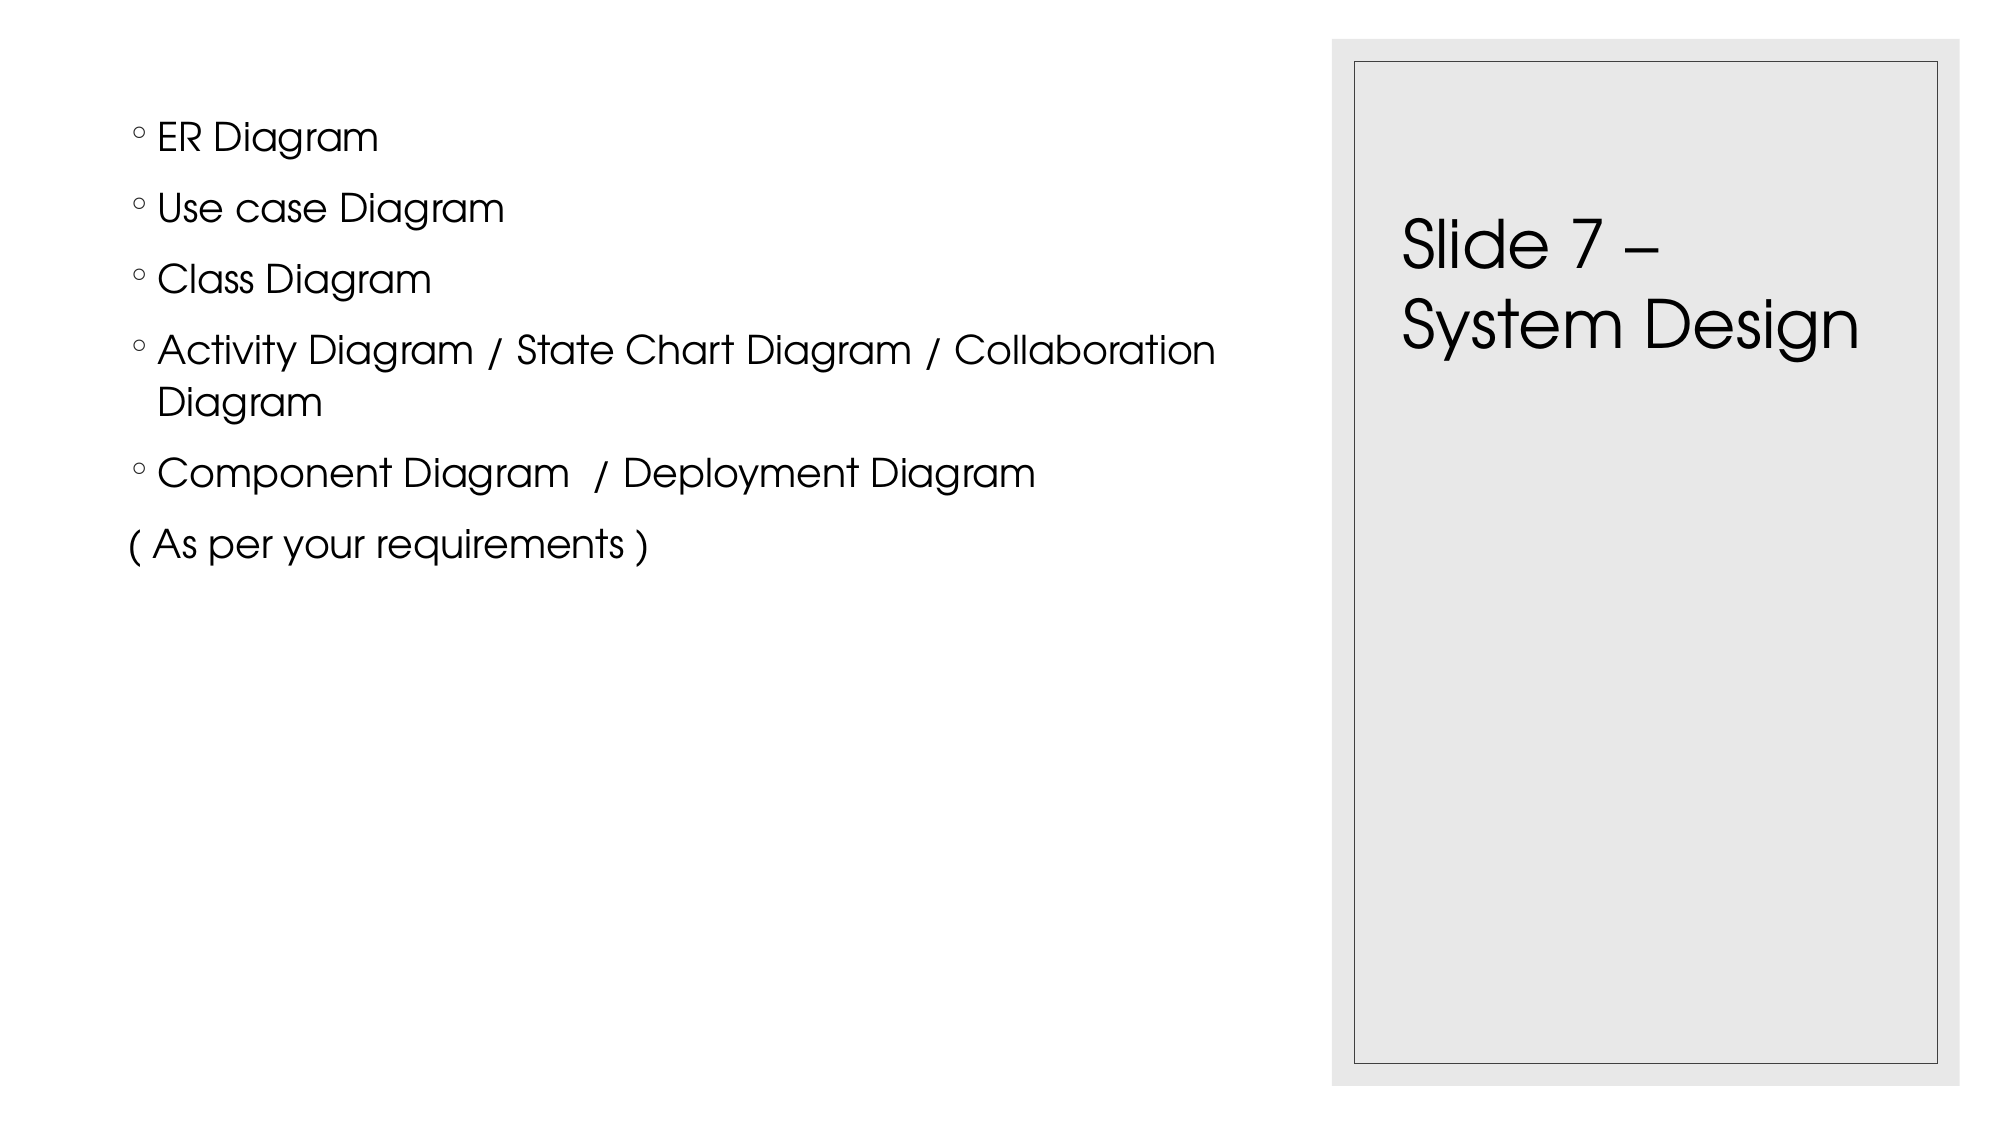

# Slide 7 – System Design
ER Diagram
Use case Diagram
Class Diagram
Activity Diagram / State Chart Diagram / Collaboration Diagram
Component Diagram  / Deployment Diagram
( As per your requirements )